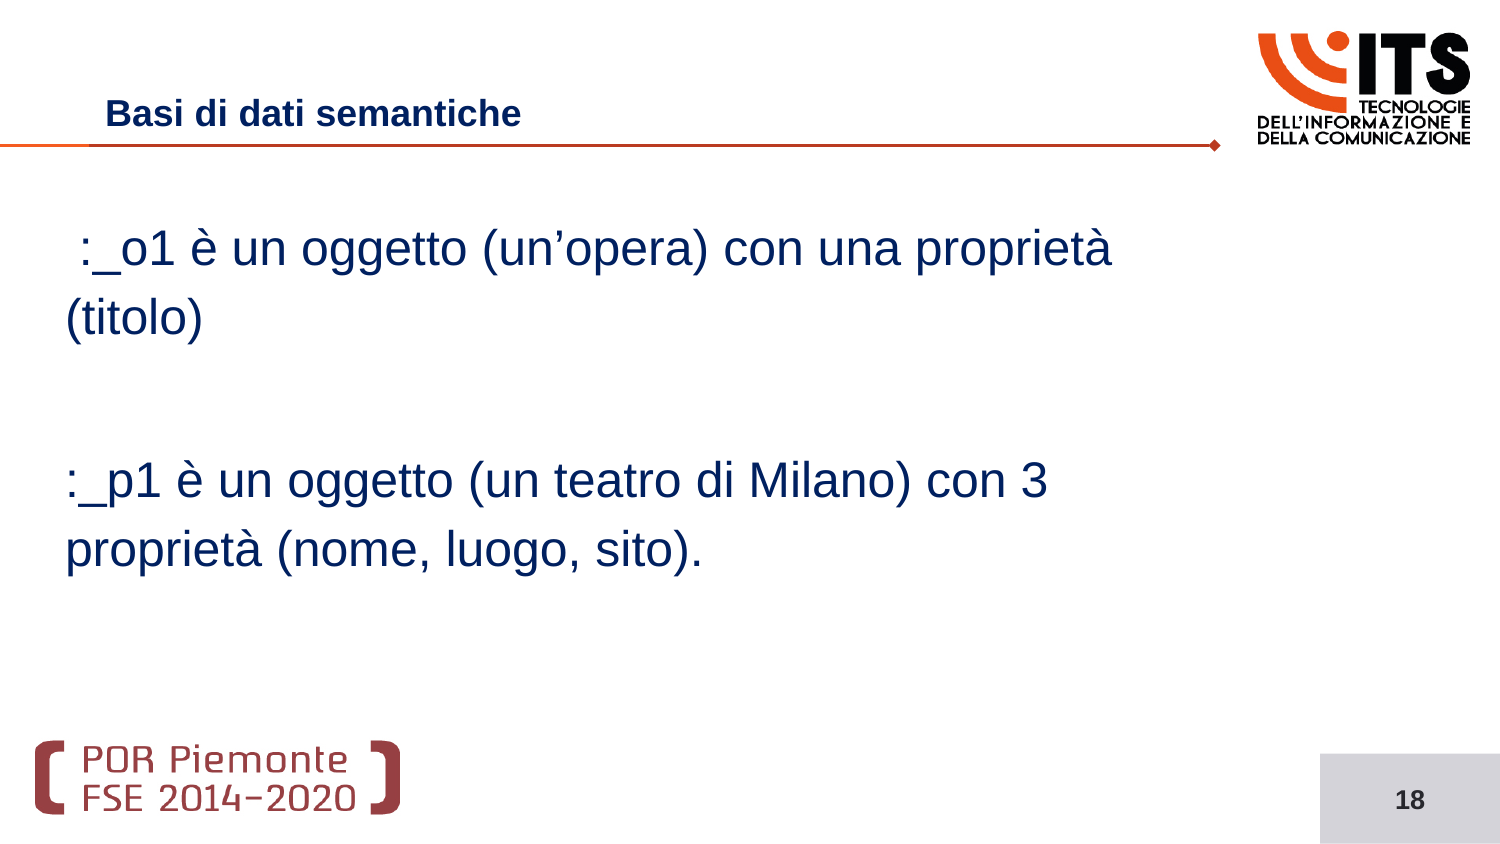

# Basi di dati semantiche

 :_o1 è un oggetto (un’opera) con una proprietà (titolo)

:_p1 è un oggetto (un teatro di Milano) con 3 proprietà (nome, luogo, sito).

18